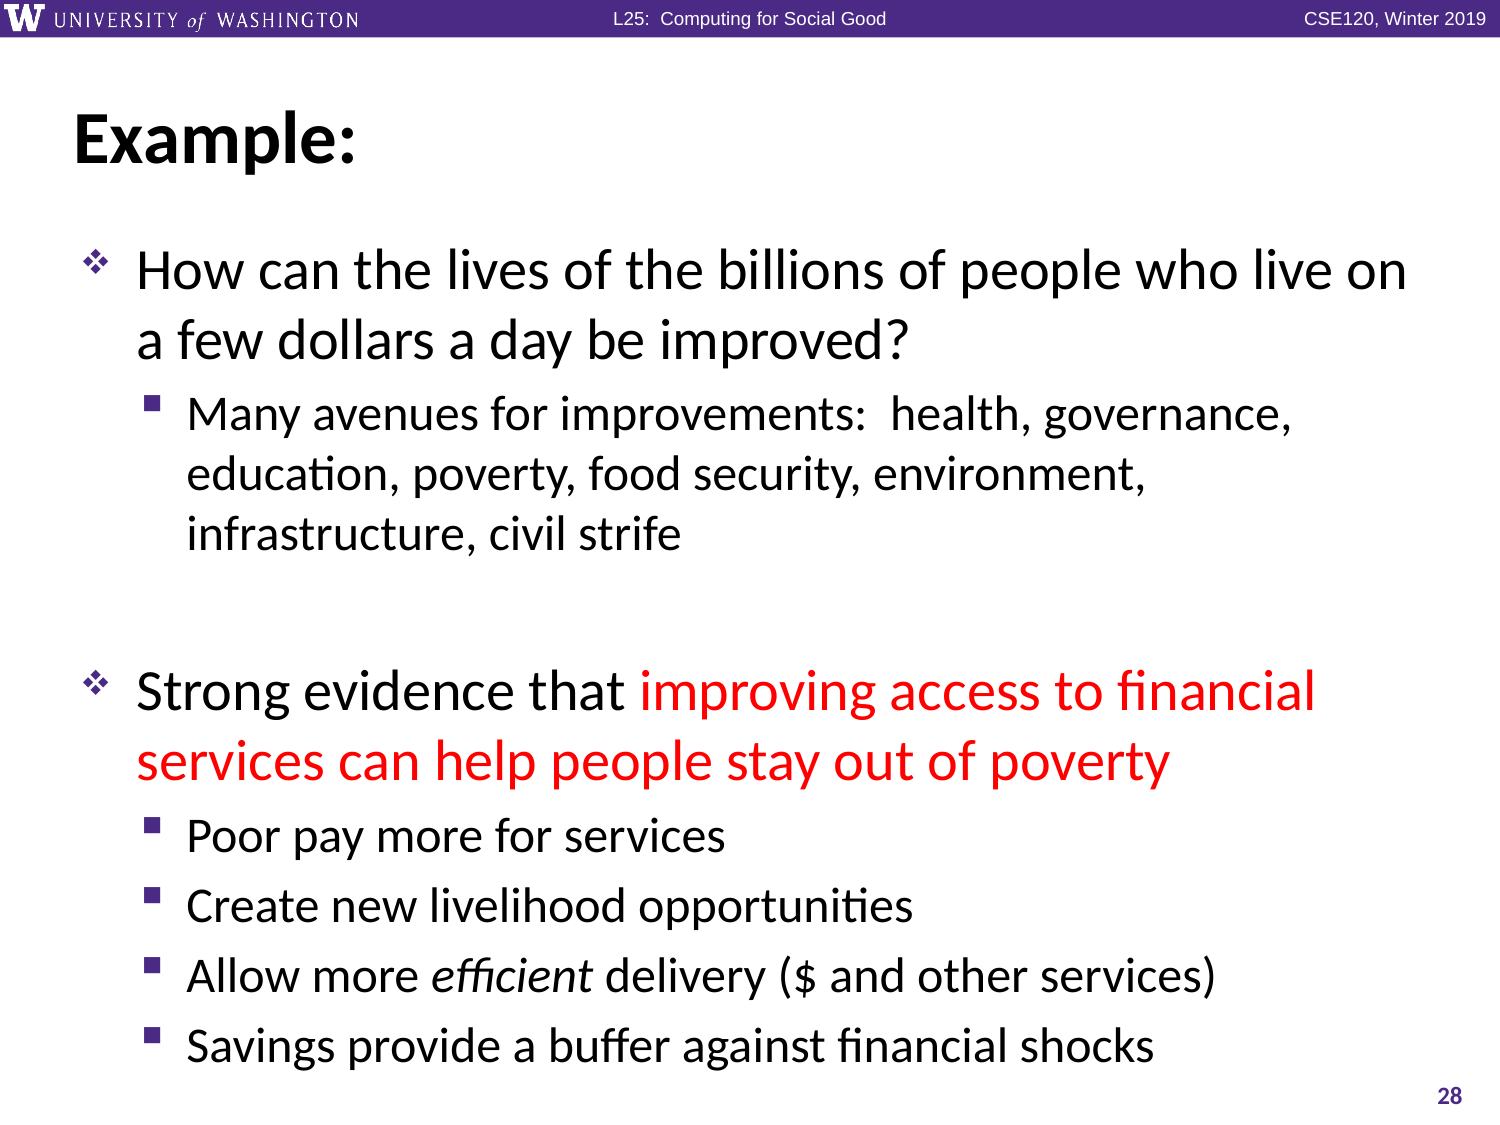

# Example:
How can the lives of the billions of people who live on a few dollars a day be improved?
Many avenues for improvements:  health, governance, education, poverty, food security, environment, infrastructure, civil strife

Strong evidence that improving access to financial services can help people stay out of poverty
Poor pay more for services
Create new livelihood opportunities
Allow more efficient delivery ($ and other services)
Savings provide a buffer against financial shocks
28